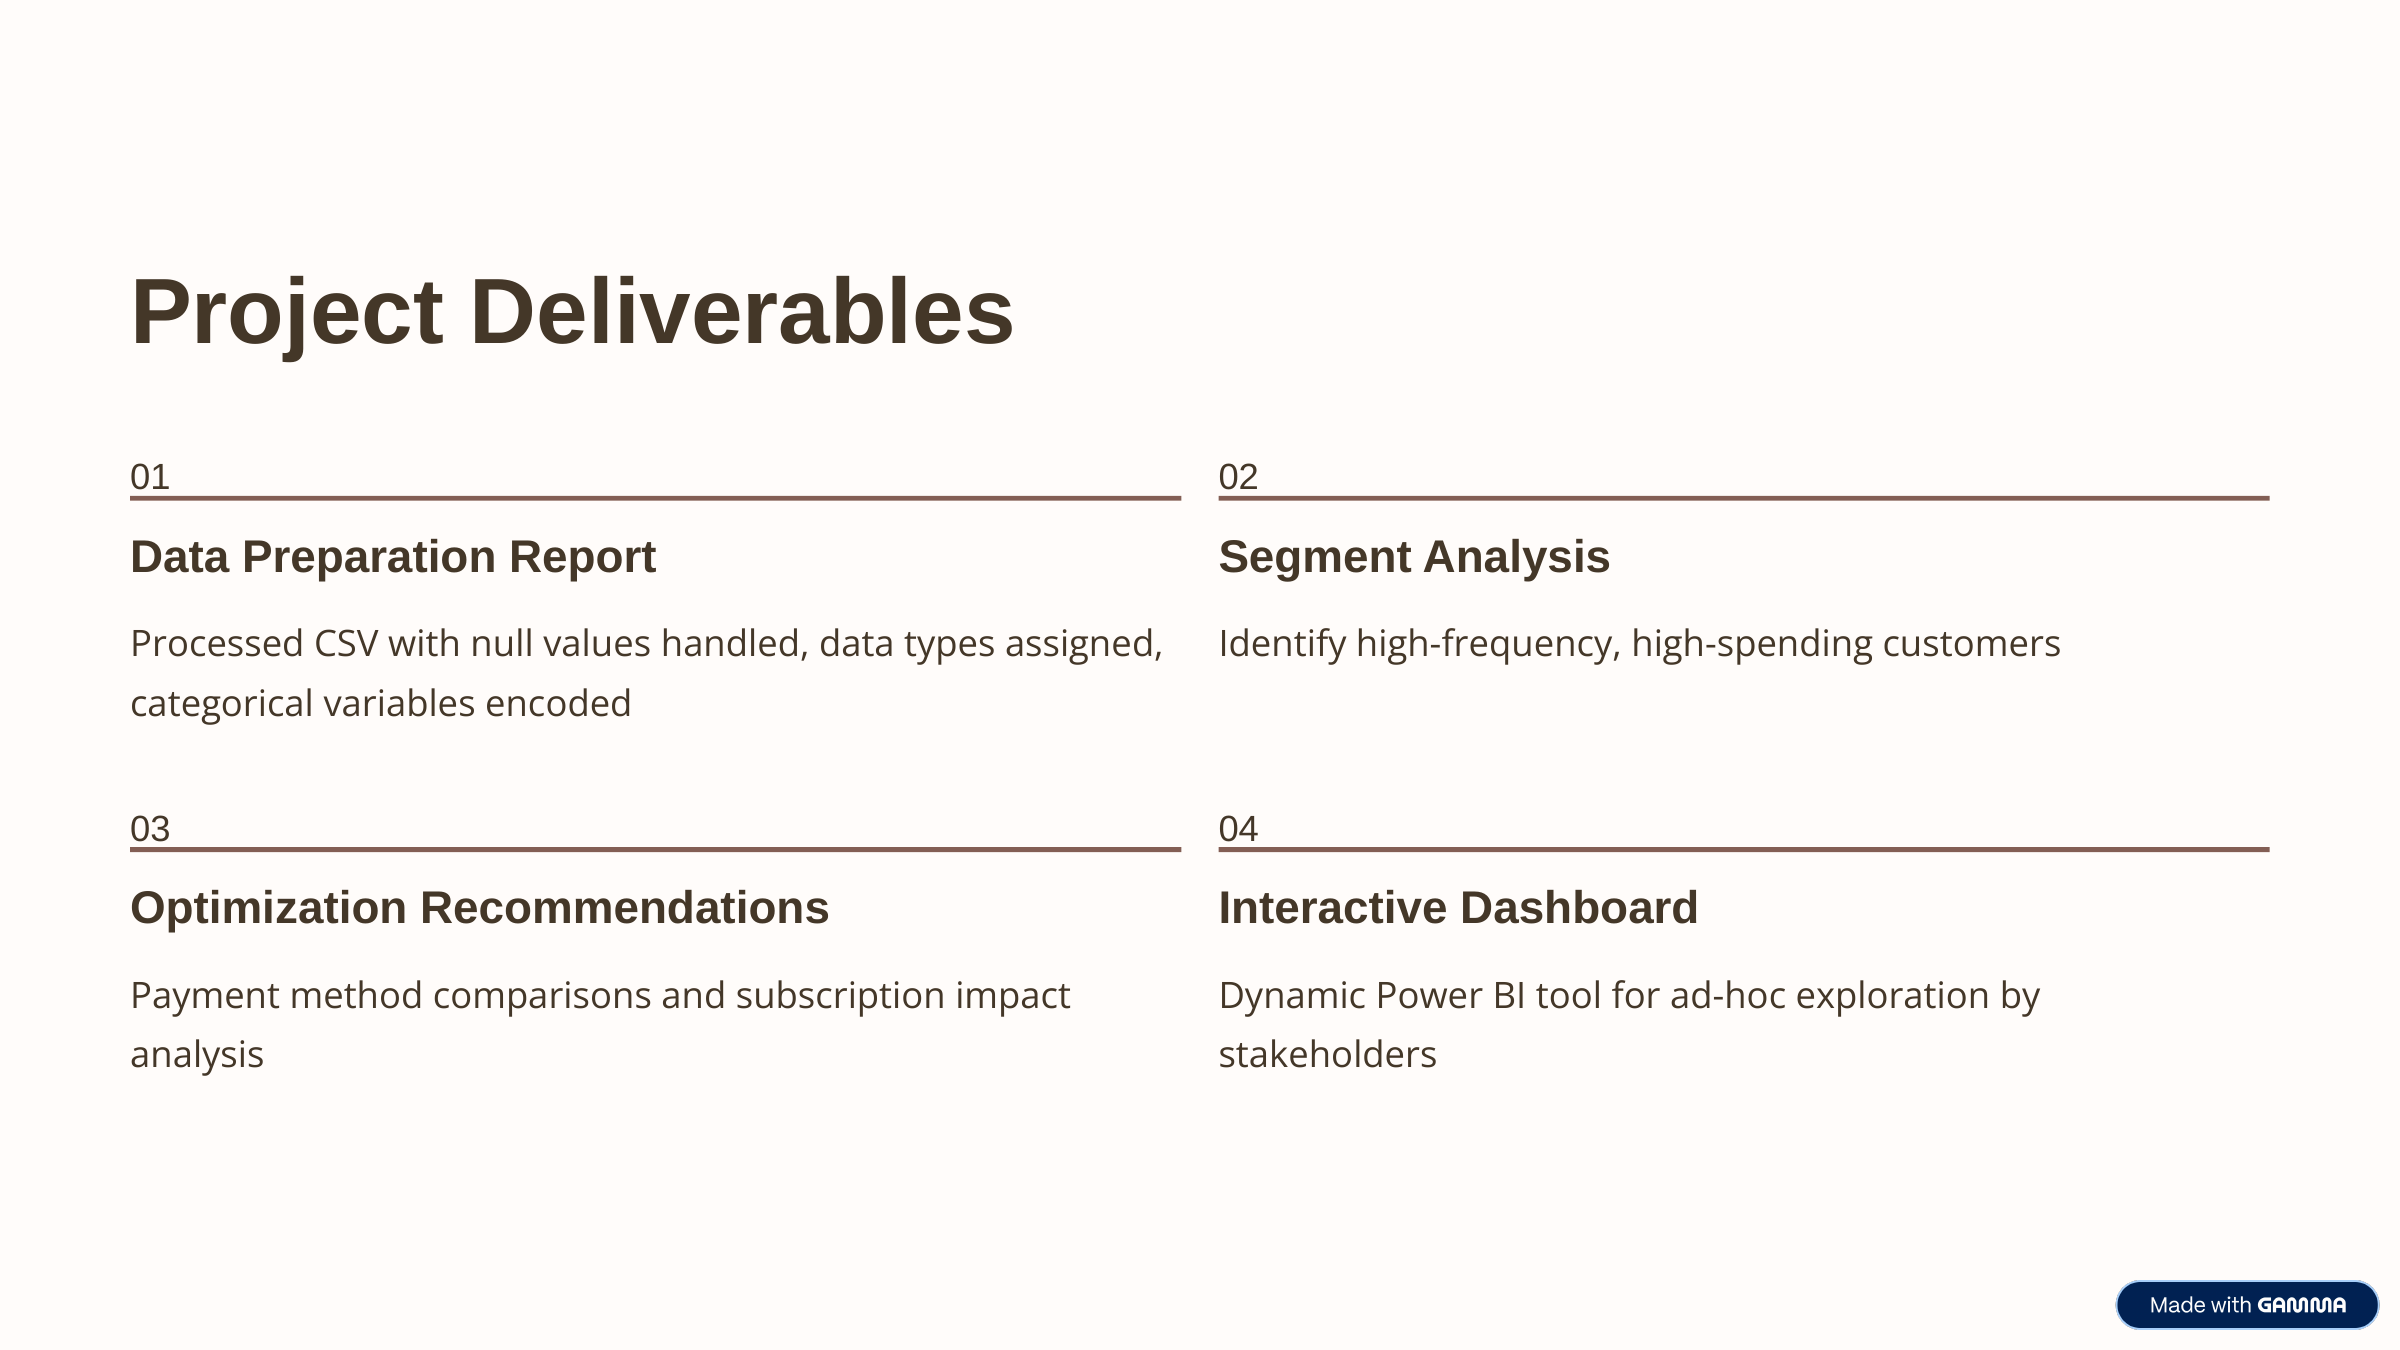

Project Deliverables
01
02

Data Preparation Report
Segment Analysis
Processed CSV with null values handled, data types assigned, categorical variables encoded
Identify high-frequency, high-spending customers
03
04

Optimization Recommendations
Interactive Dashboard
Payment method comparisons and subscription impact analysis
Dynamic Power BI tool for ad-hoc exploration by stakeholders